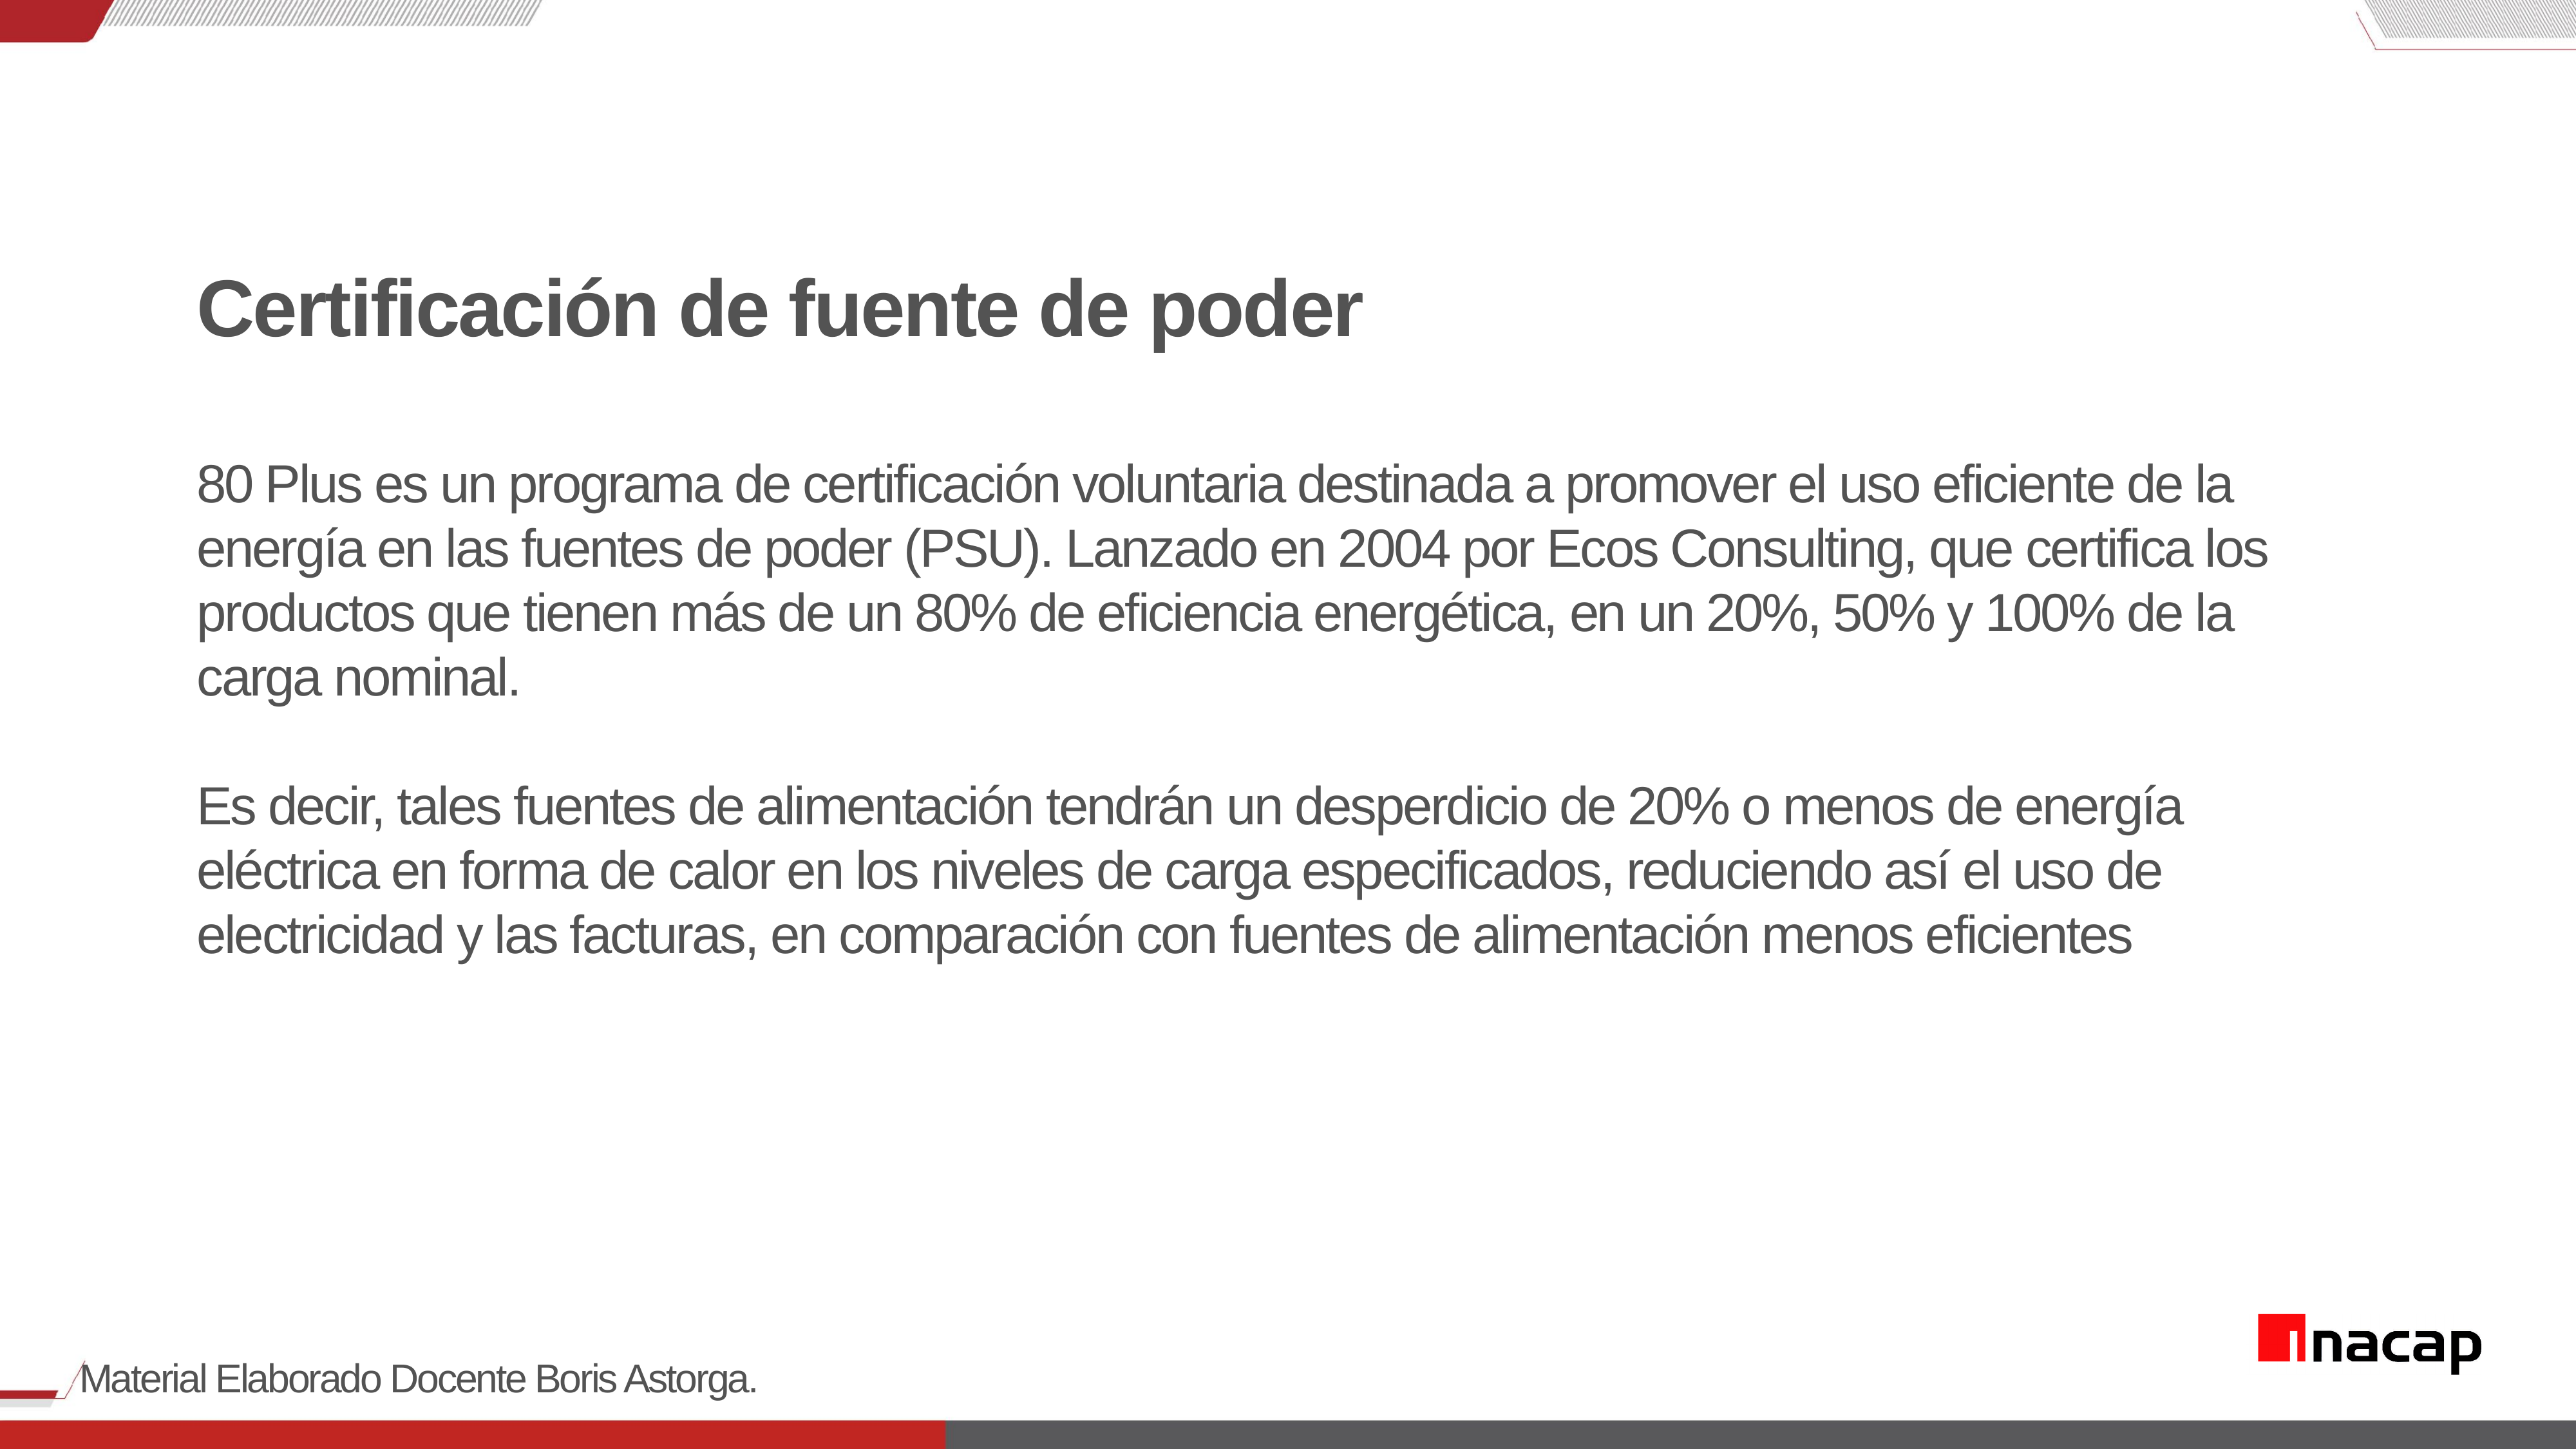

Certificación de fuente de poder

80 Plus es un programa de certificación voluntaria destinada a promover el uso eficiente de la energía en las fuentes de poder (PSU). Lanzado en 2004 por Ecos Consulting, que certifica los productos que tienen más de un 80% de eficiencia energética, en un 20%, 50% y 100% de la carga nominal.

Es decir, tales fuentes de alimentación tendrán un desperdicio de 20% o menos de energía eléctrica en forma de calor en los niveles de carga especificados, reduciendo así el uso de electricidad y las facturas, en comparación con fuentes de alimentación menos eficientes
Material Elaborado Docente Boris Astorga.